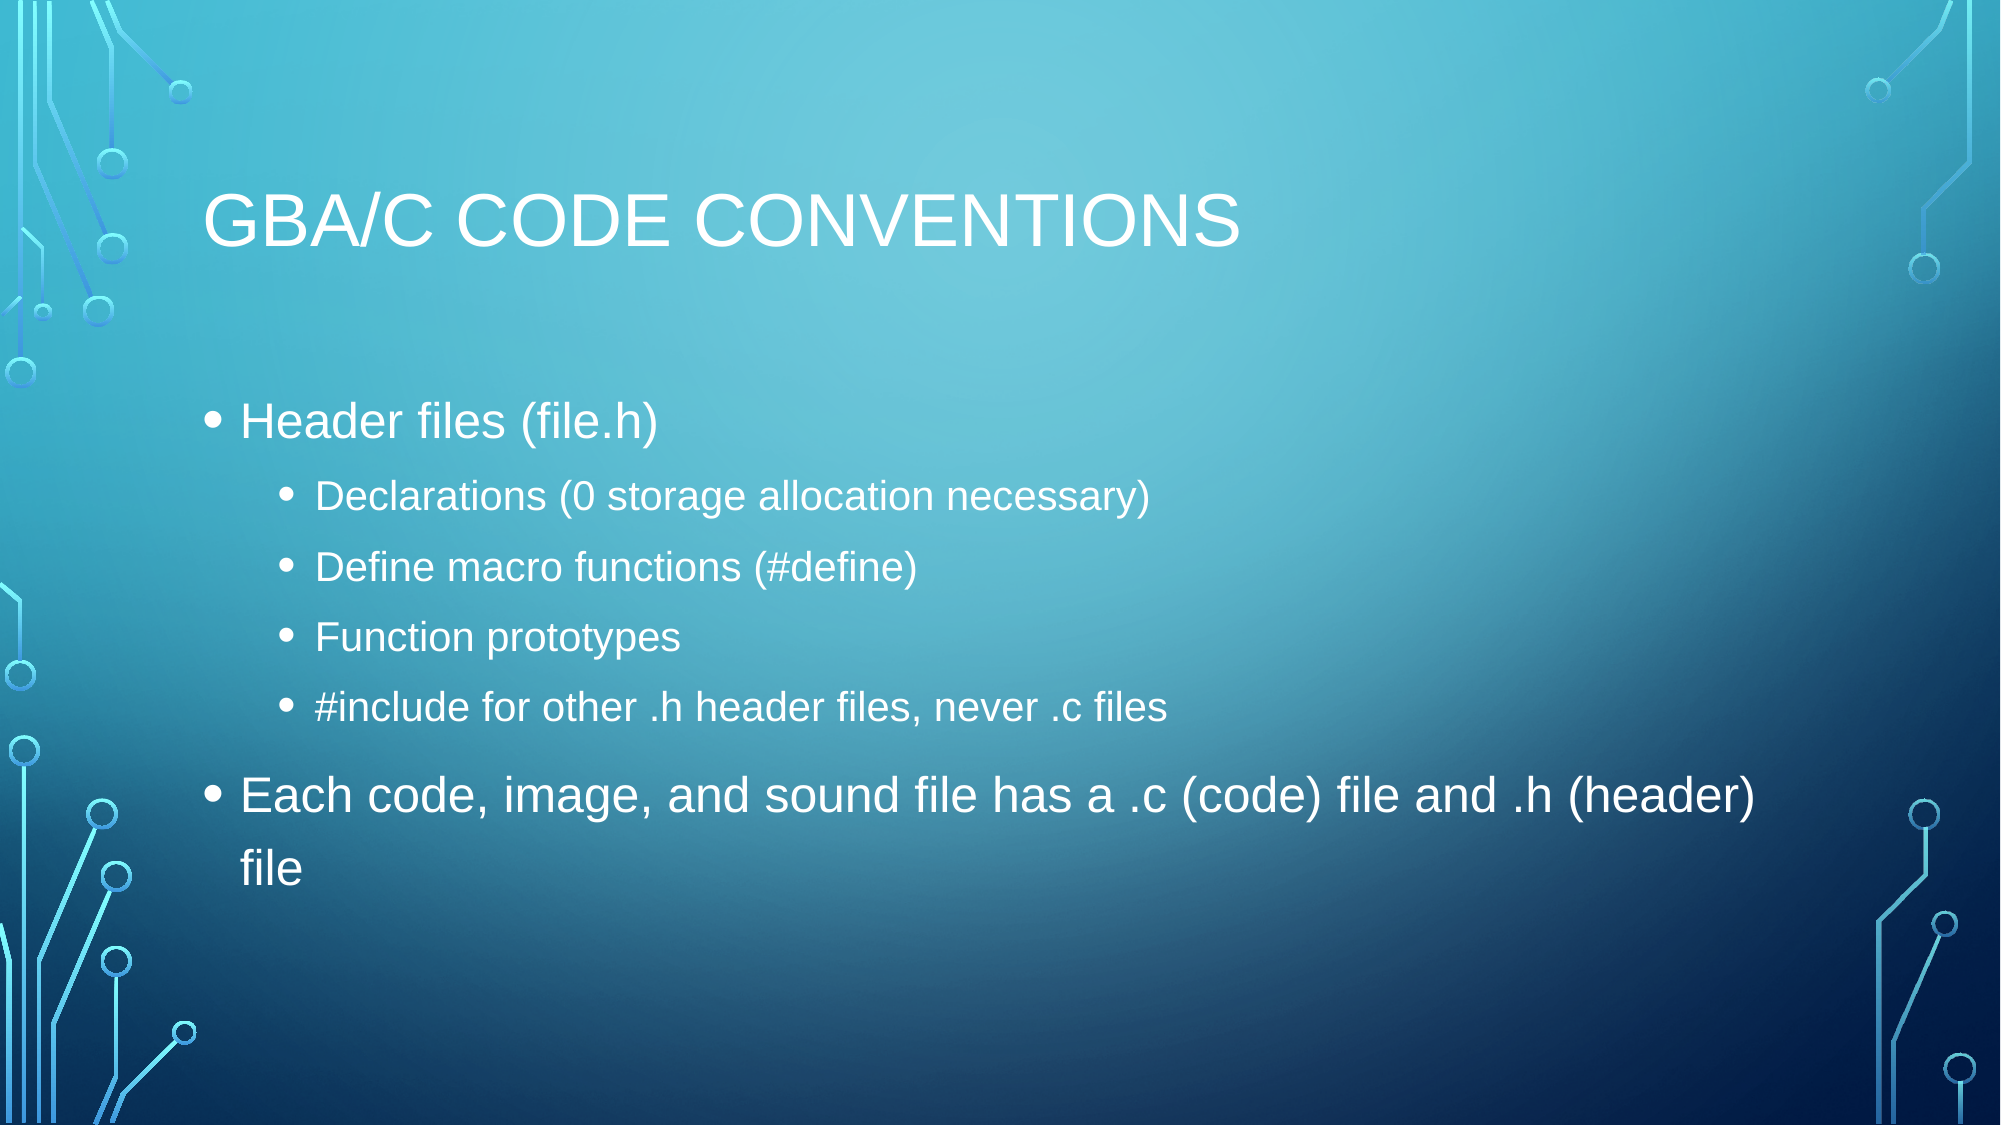

# GBA/C Code conventions
Header files (file.h)
Declarations (0 storage allocation necessary)
Define macro functions (#define)
Function prototypes
#include for other .h header files, never .c files
Each code, image, and sound file has a .c (code) file and .h (header) file